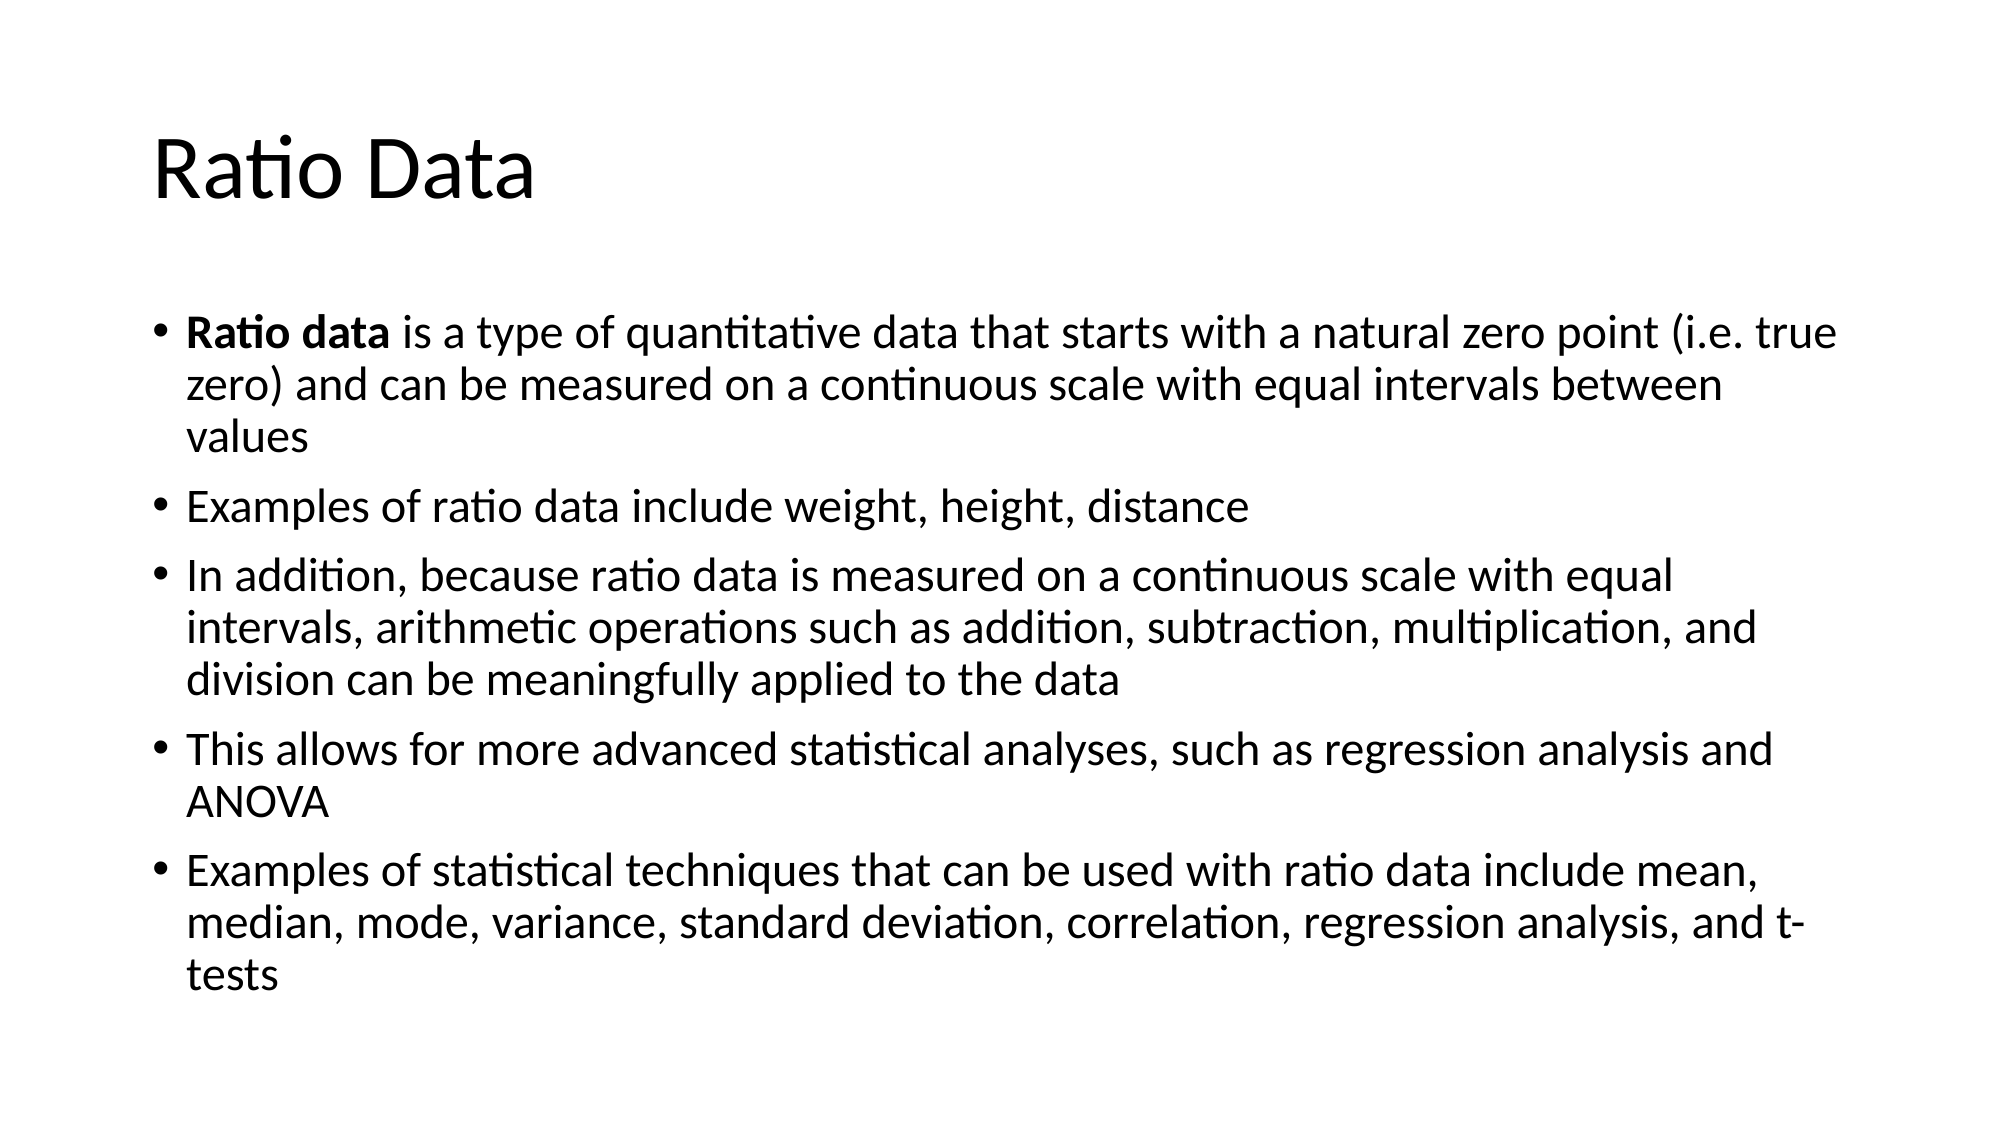

# Ratio Data
Ratio data is a type of quantitative data that starts with a natural zero point (i.e. true zero) and can be measured on a continuous scale with equal intervals between values
Examples of ratio data include weight, height, distance
In addition, because ratio data is measured on a continuous scale with equal intervals, arithmetic operations such as addition, subtraction, multiplication, and division can be meaningfully applied to the data
This allows for more advanced statistical analyses, such as regression analysis and ANOVA
Examples of statistical techniques that can be used with ratio data include mean, median, mode, variance, standard deviation, correlation, regression analysis, and t-tests